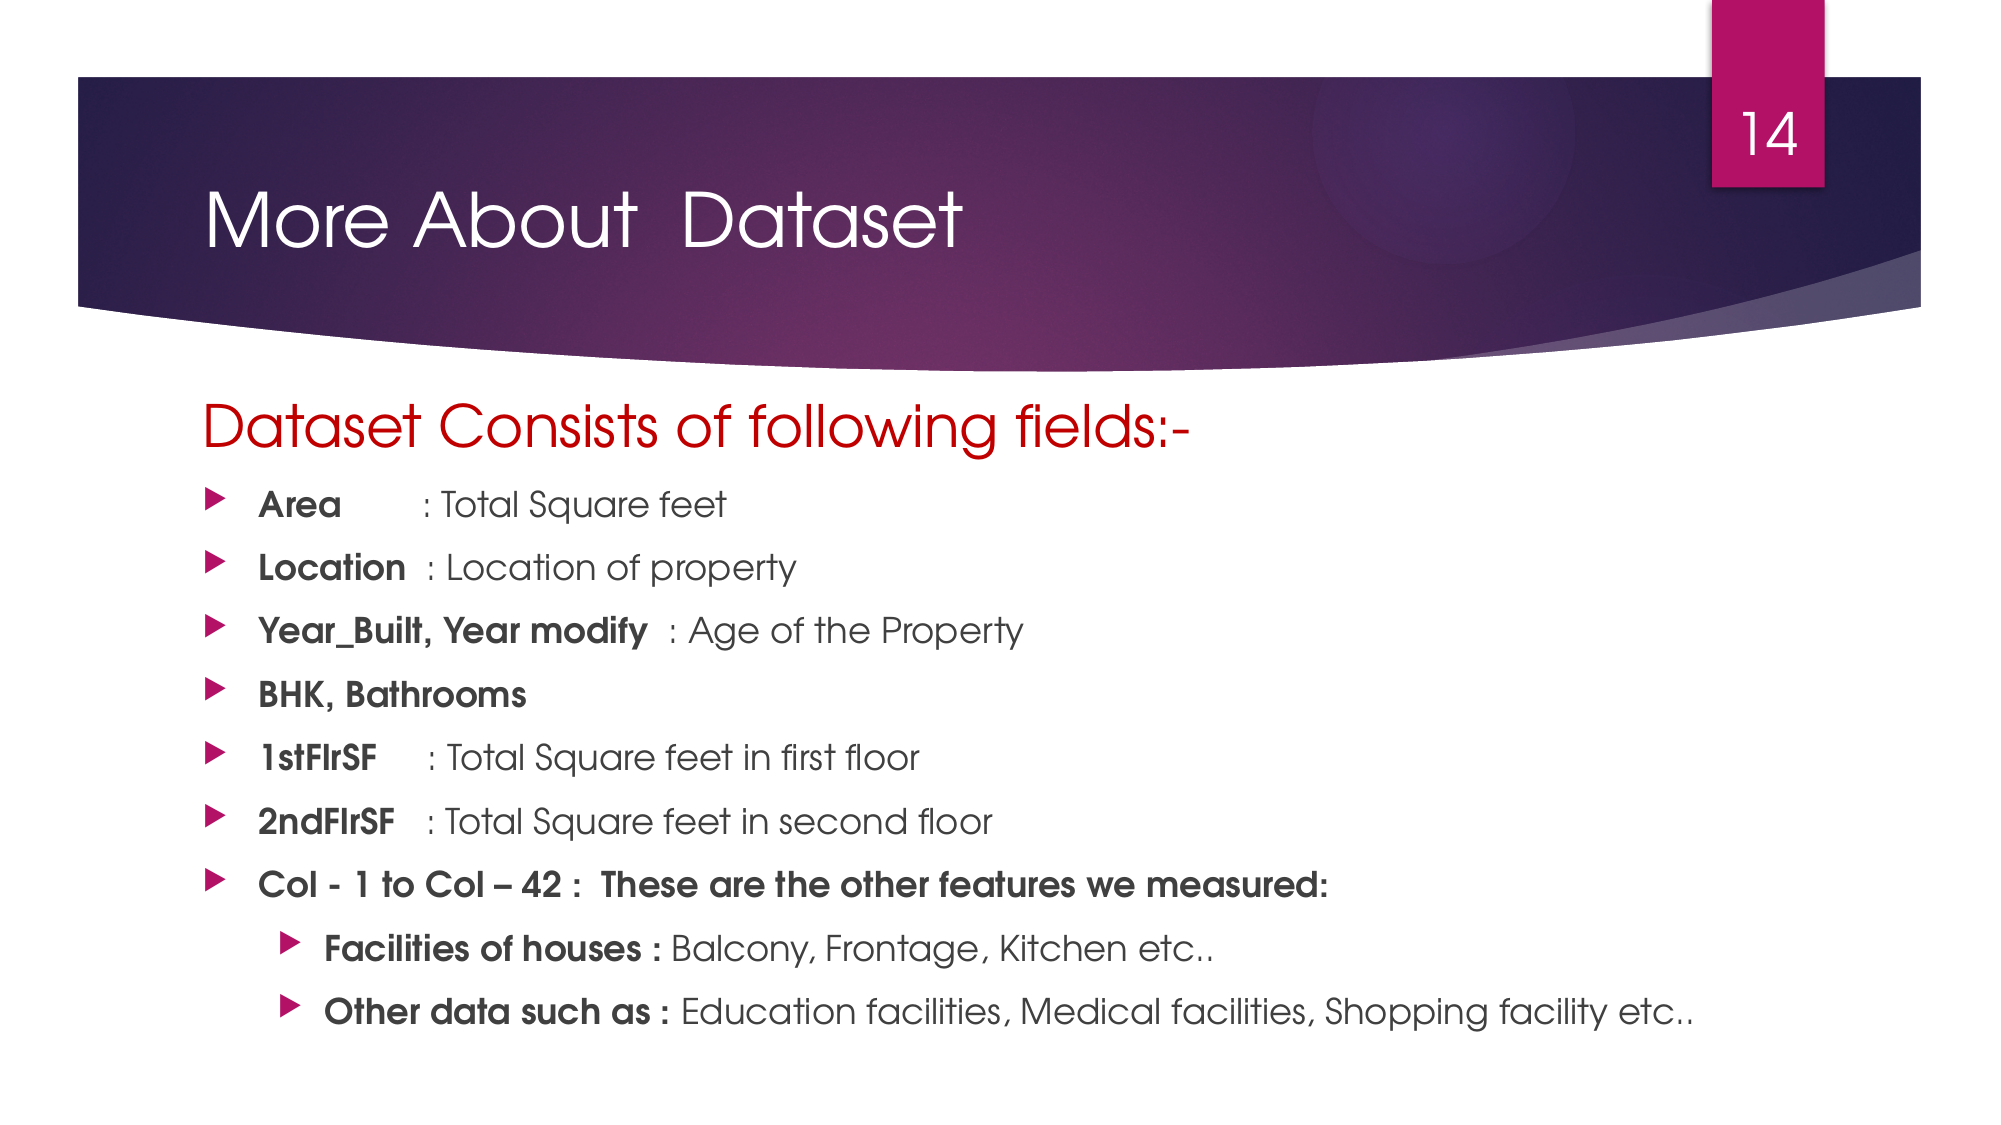

14
# More About  Dataset
Dataset Consists of following fields:-
Area        : Total Square feet
Location  : Location of property
Year_Built, Year modify  : Age of the Property
BHK, Bathrooms
1stFlrSF     : Total Square feet in first floor
2ndFlrSF   : Total Square feet in second floor
Col - 1 to Col – 42 :  These are the other features we measured:
Facilities of houses : Balcony, Frontage, Kitchen etc..
Other data such as : Education facilities, Medical facilities, Shopping facility etc..